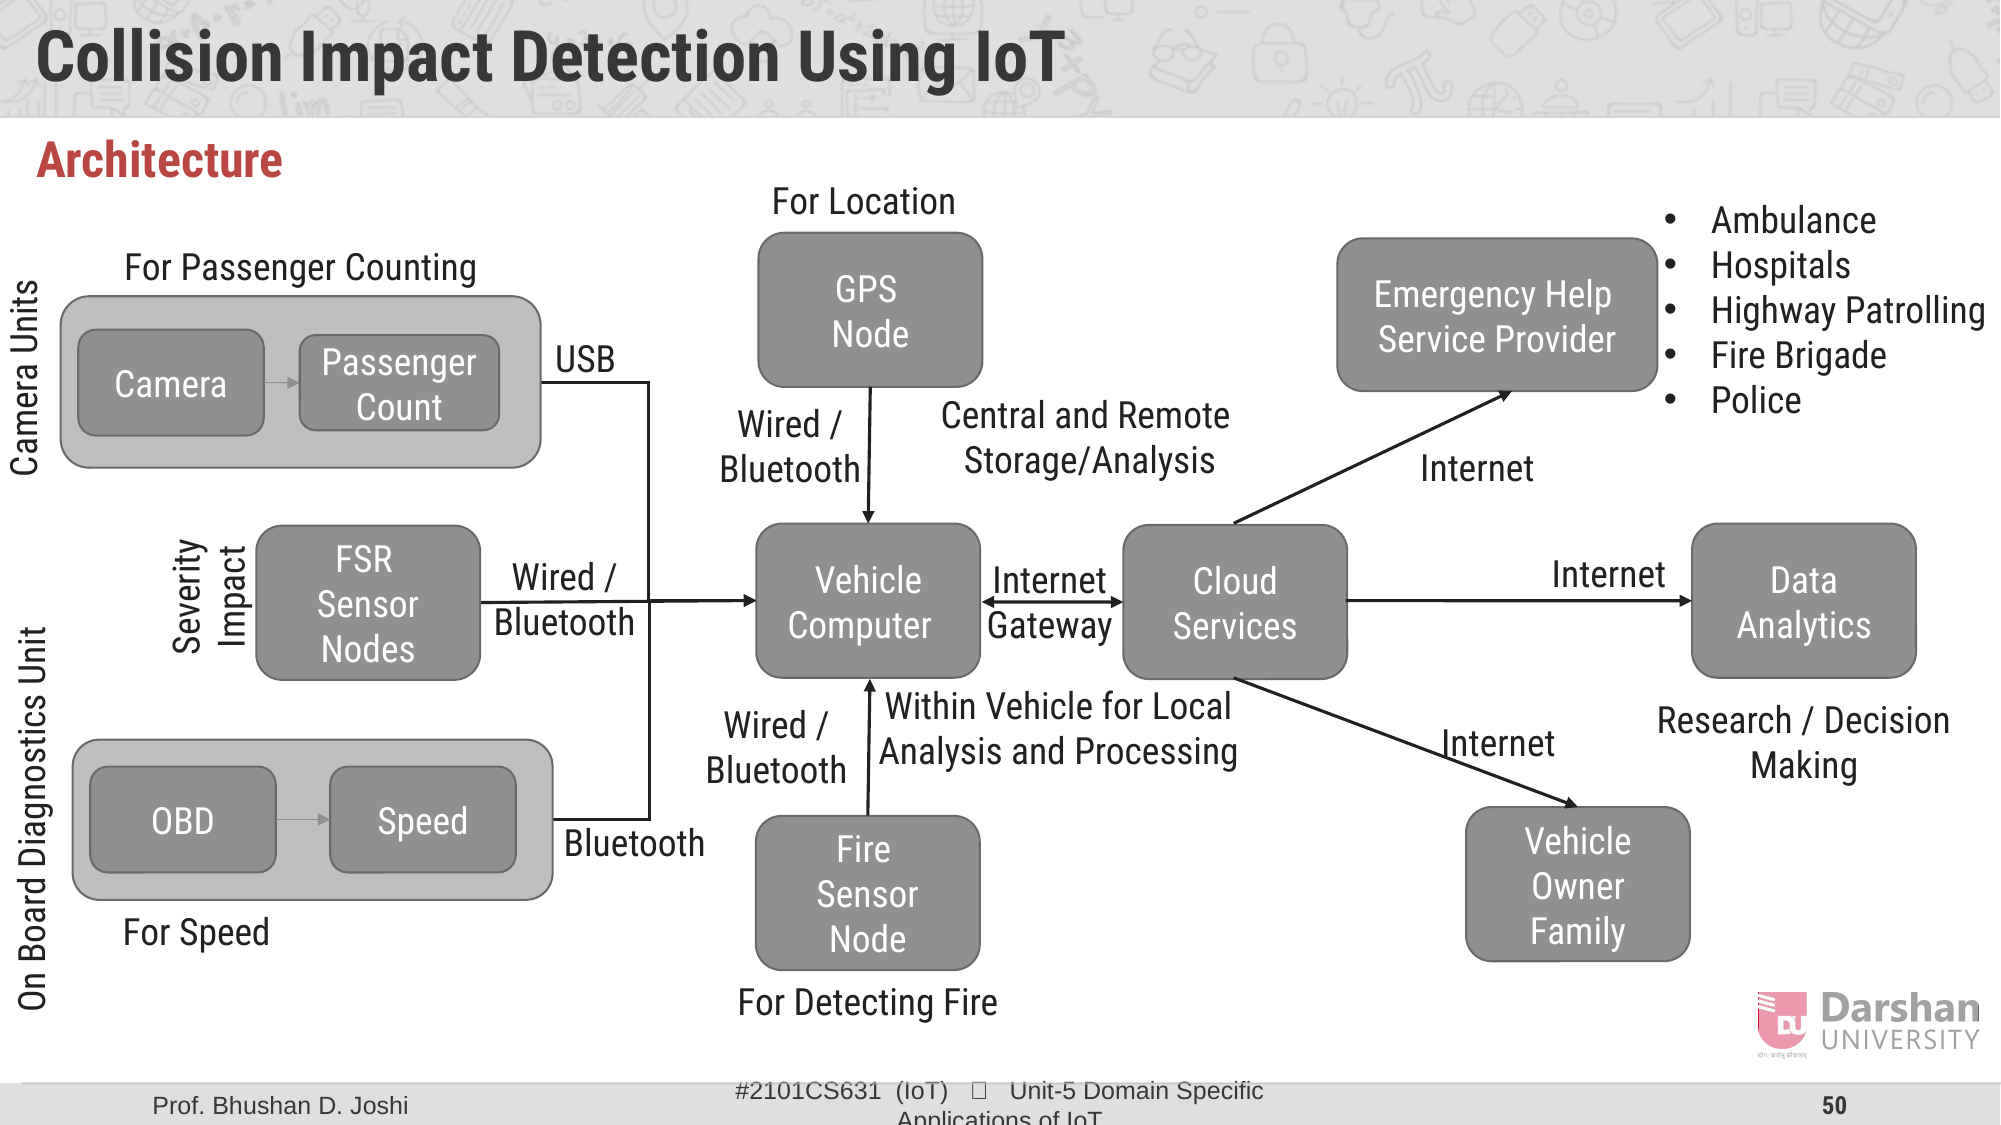

Collision Impact Detection Using IoT
Architecture
For Location
GPS
Node

Wired / Bluetooth
Ambulance
Hospitals
Highway Patrolling
Fire Brigade
Police
Emergency Help
Service Provider

Internet
For Passenger Counting

Camera
USB

Camera Units
Passenger Count

Central and Remote
Storage/Analysis
Cloud Services
Internet Gateway

FSR
Sensor Nodes
Severity Impact
Vehicle Computer
Within Vehicle for Local Analysis and Processing
Wired / Bluetooth

Data Analytics
Research / Decision Making
Internet

OBD
Speed

On Board Diagnostics Unit
For Speed

Bluetooth

Internet
Vehicle Owner
Family

Wired / Bluetooth
Fire
Sensor
Node
For Detecting Fire